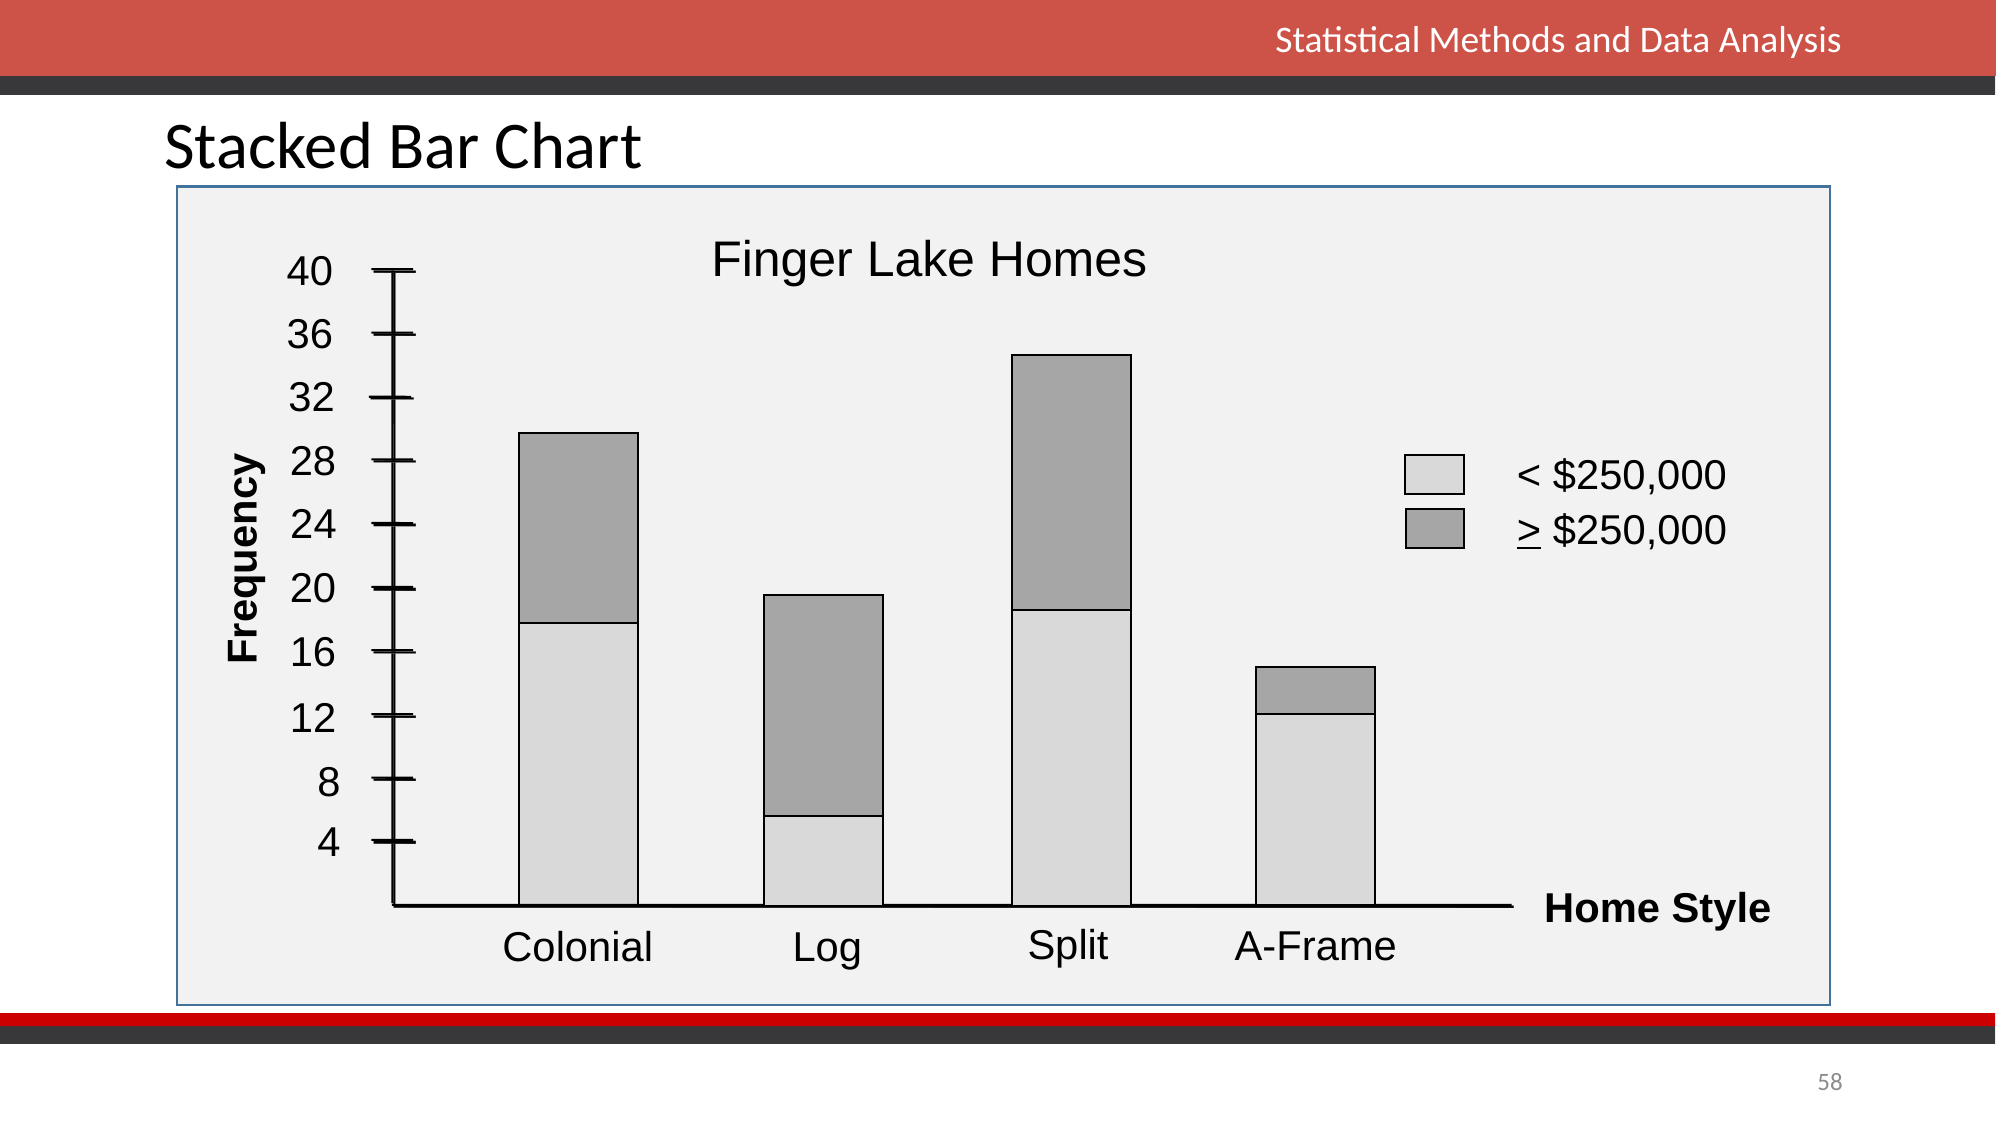

Stacked Bar Chart

Finger Lake Homes
40
36
32
28
24
20
16
12
8
4

< $250,000

> $250,000

Frequency

Home Style

A-Frame
Colonial
Log
 Split
58